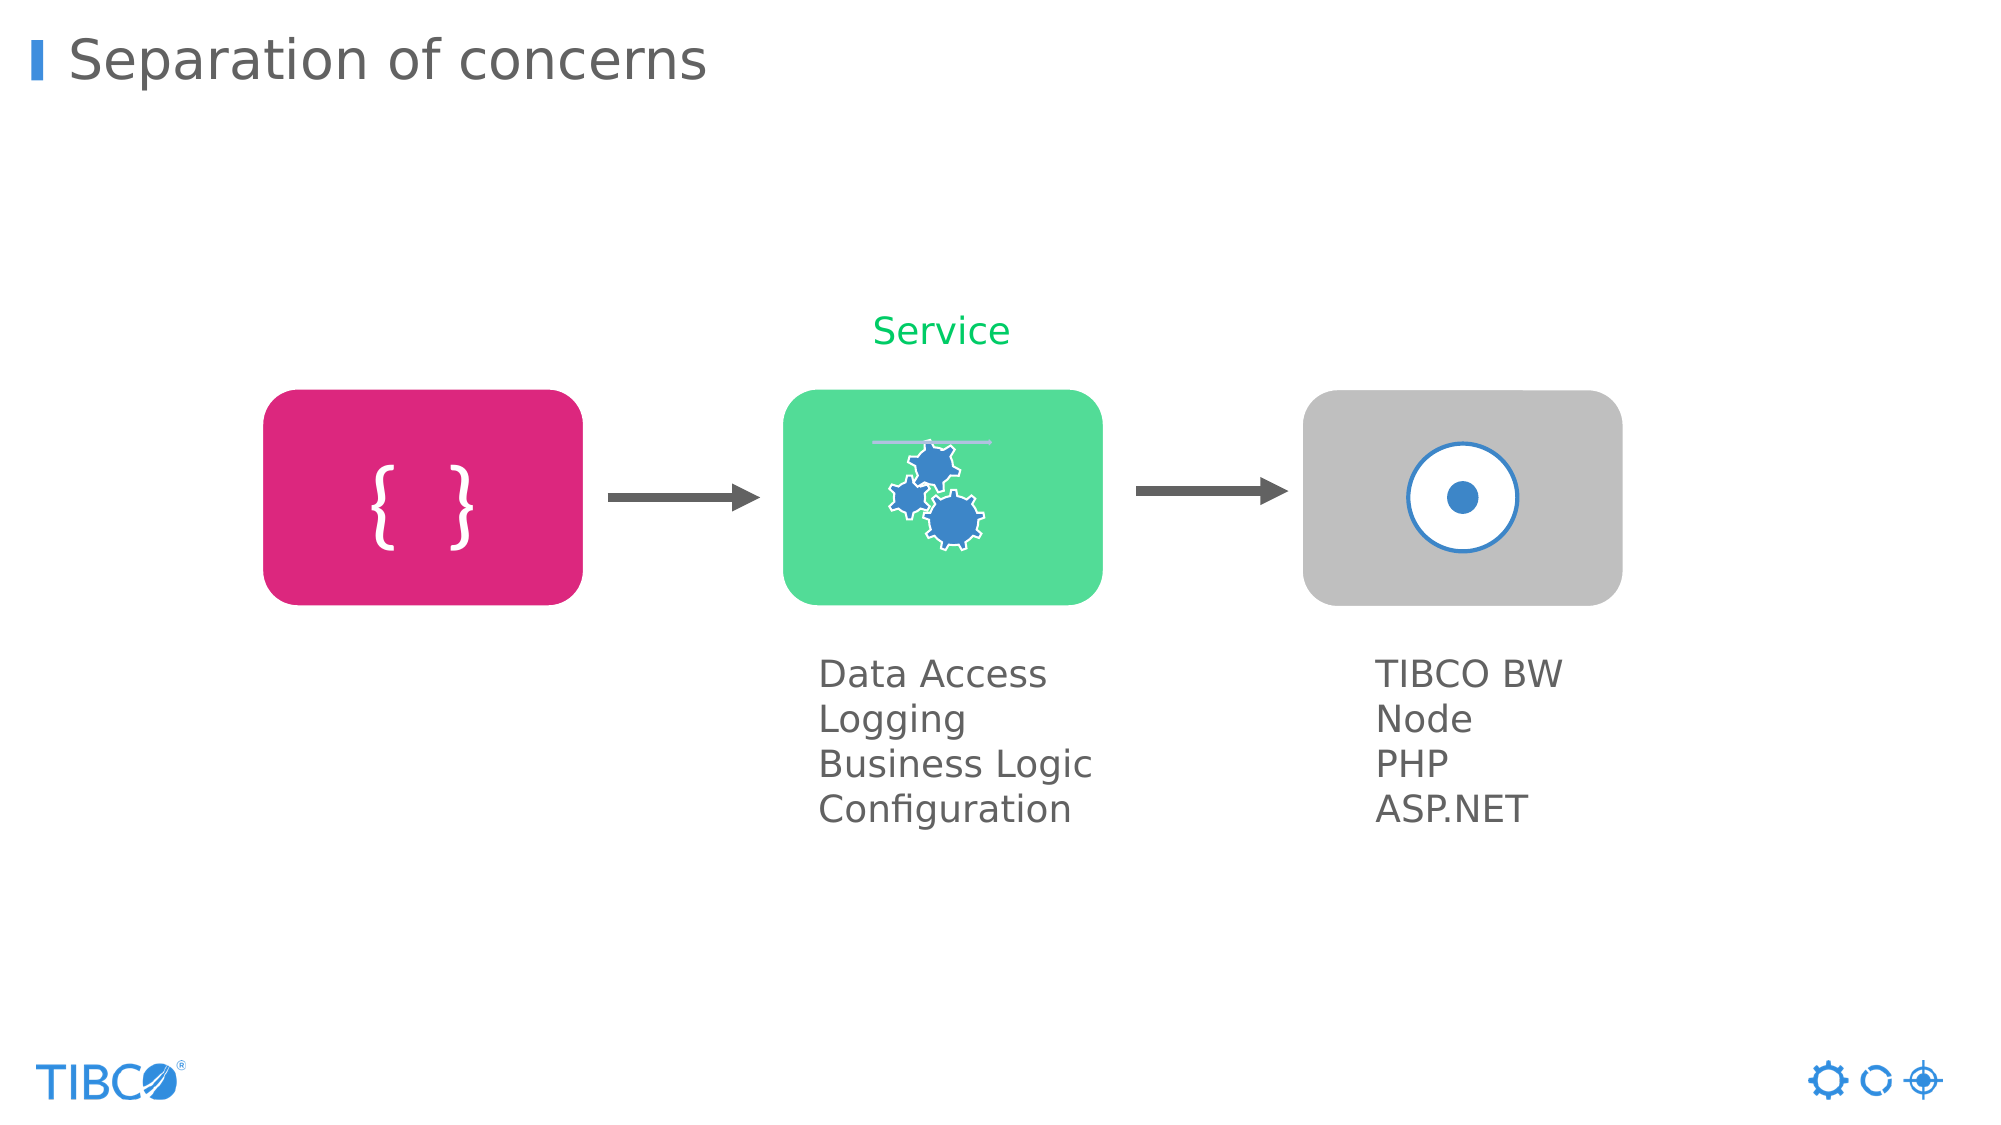

# Separation of concerns
Service

{  }

Data Access
Logging
Business Logic
Configuration
TIBCO BW
Node
PHP
ASP.NET